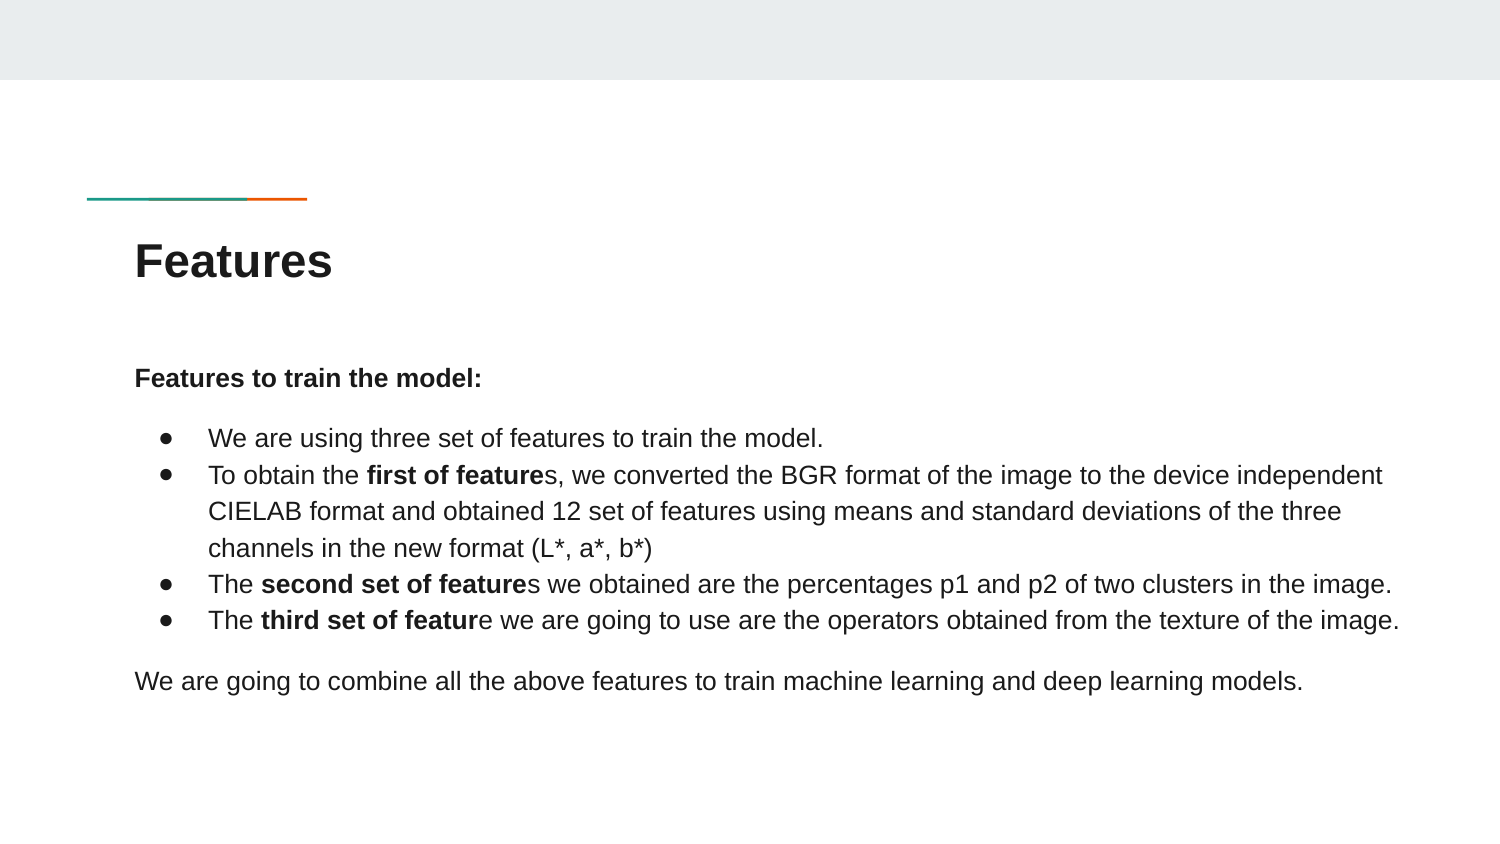

# Features

Features to train the model:
We are using three set of features to train the model.
To obtain the first of features, we converted the BGR format of the image to the device independent CIELAB format and obtained 12 set of features using means and standard deviations of the three channels in the new format (L*, a*, b*)
The second set of features we obtained are the percentages p1 and p2 of two clusters in the image.
The third set of feature we are going to use are the operators obtained from the texture of the image.
We are going to combine all the above features to train machine learning and deep learning models.